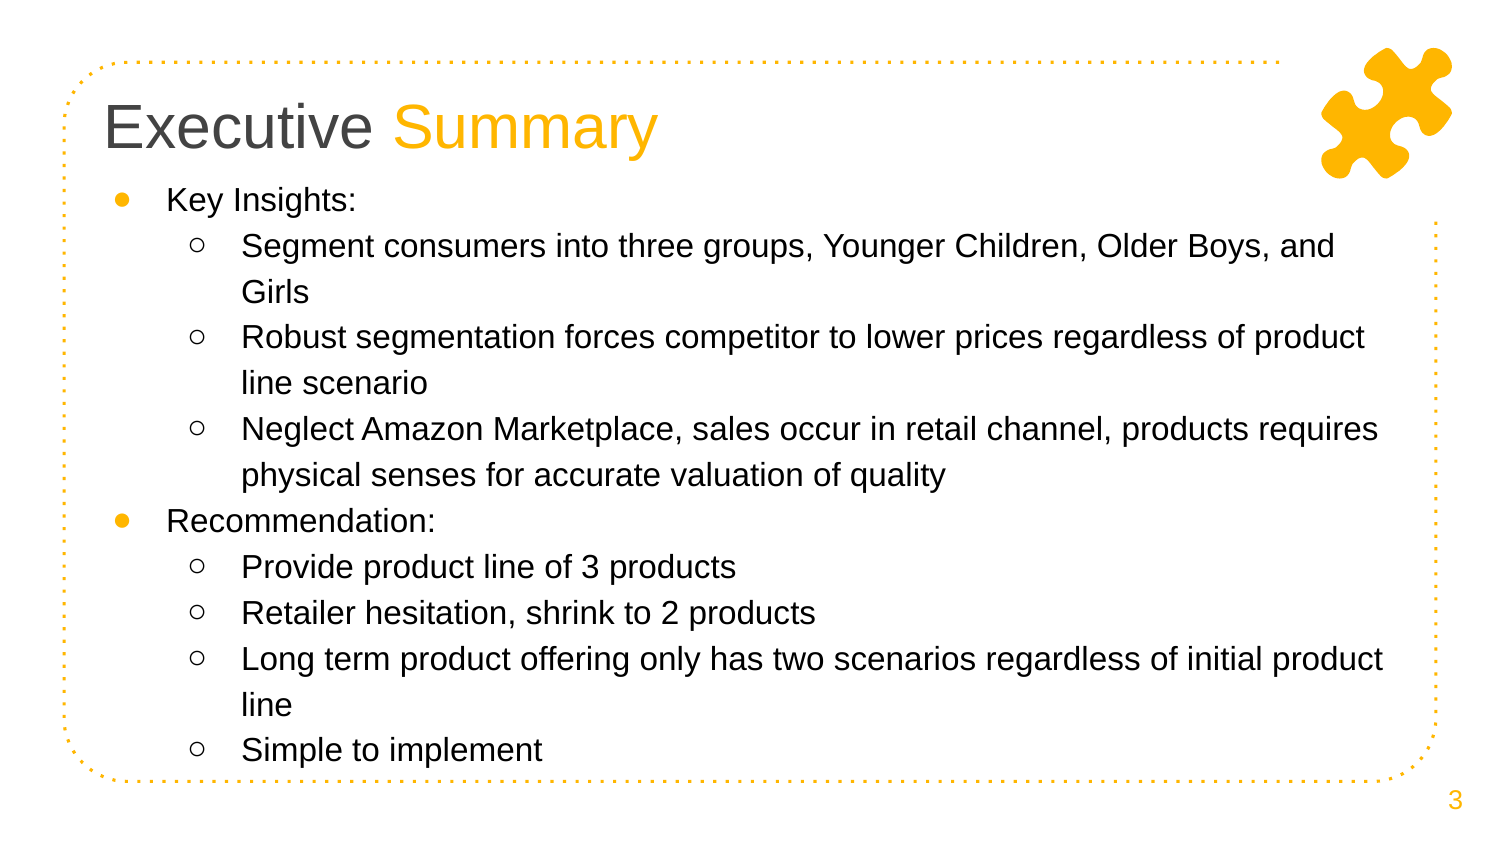

# Executive Summary
Key Insights:
Segment consumers into three groups, Younger Children, Older Boys, and Girls
Robust segmentation forces competitor to lower prices regardless of product line scenario
Neglect Amazon Marketplace, sales occur in retail channel, products requires physical senses for accurate valuation of quality
Recommendation:
Provide product line of 3 products
Retailer hesitation, shrink to 2 products
Long term product offering only has two scenarios regardless of initial product line
Simple to implement

3